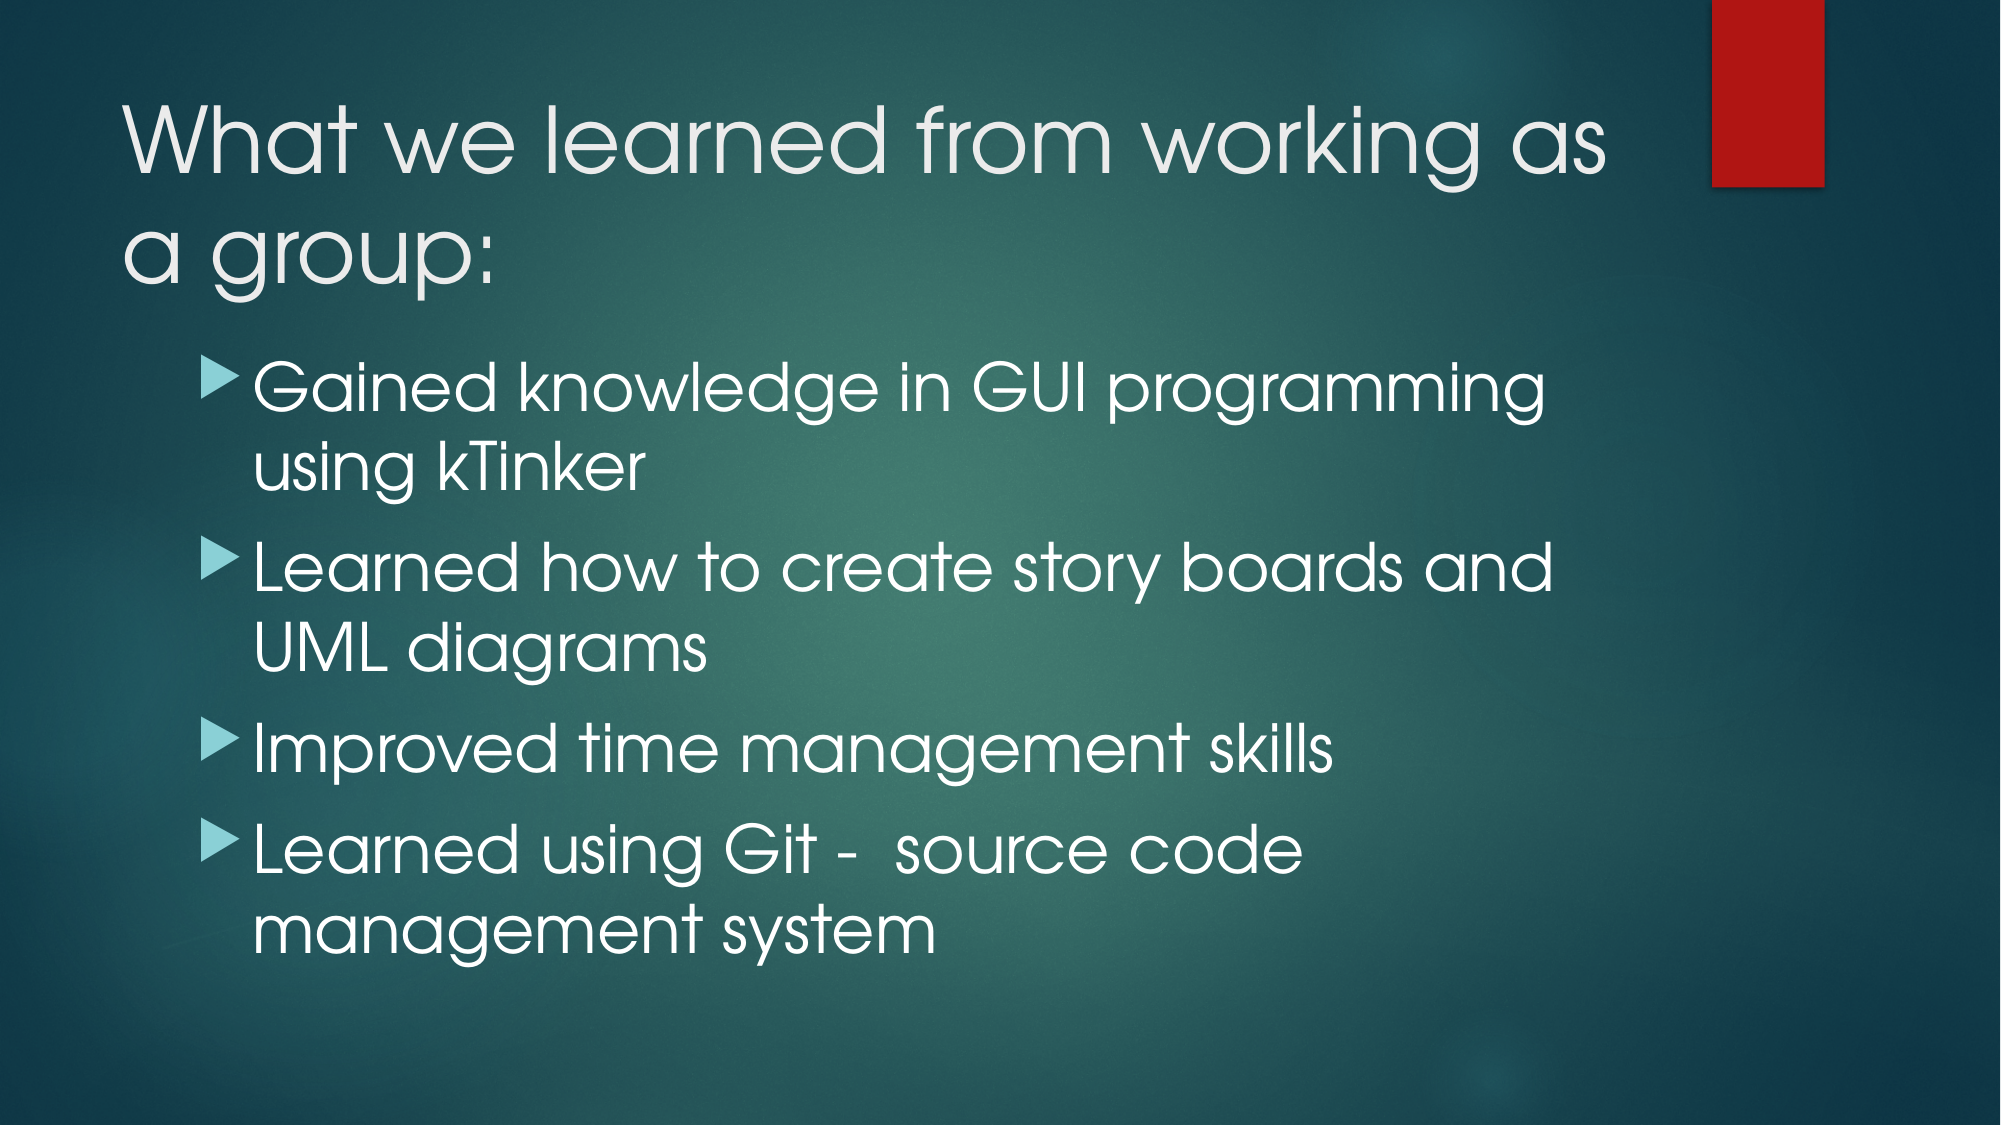

# What we learned from working as a group:
Gained knowledge in GUI programming using kTinker
Learned how to create story boards and  UML diagrams
Improved time management skills
Learned using Git -  source code management system